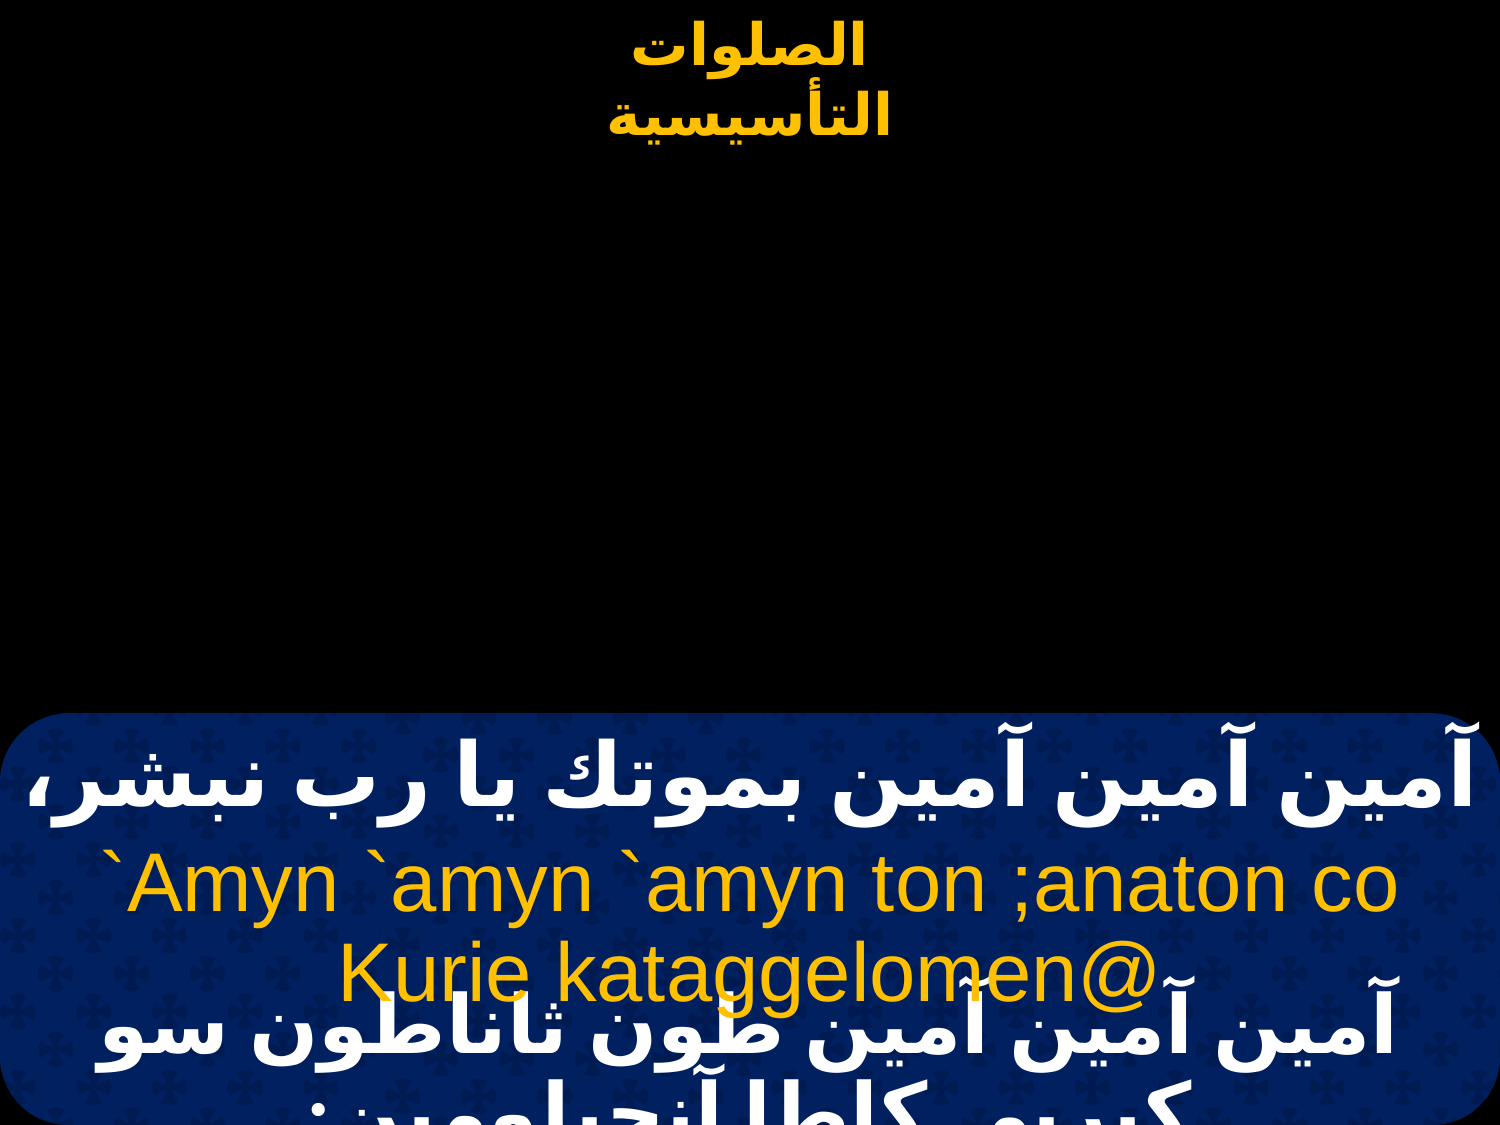

# آمين آمين آمين بموتك يا رب نبشر،
`Amyn `amyn `amyn ton ;anaton co Kurie kataggelomen@
آمين آمين آمين طون ثاناطون سو كيريي كاطا آنجيلومين: